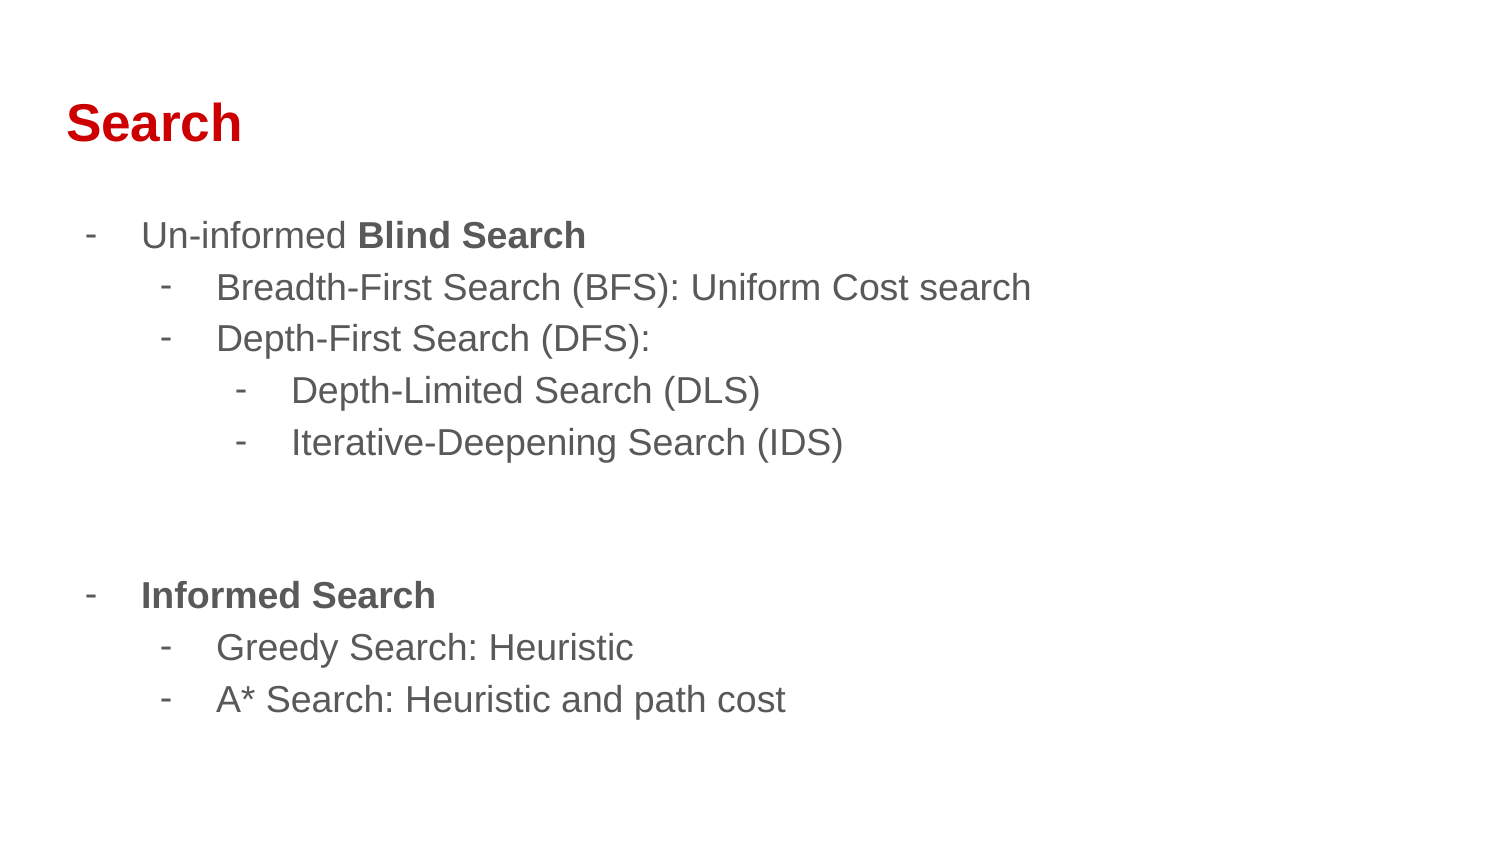

# Search
Un-informed Blind Search
Breadth-First Search (BFS): Uniform Cost search
Depth-First Search (DFS):
Depth-Limited Search (DLS)
Iterative-Deepening Search (IDS)

Informed Search
Greedy Search: Heuristic
A* Search: Heuristic and path cost